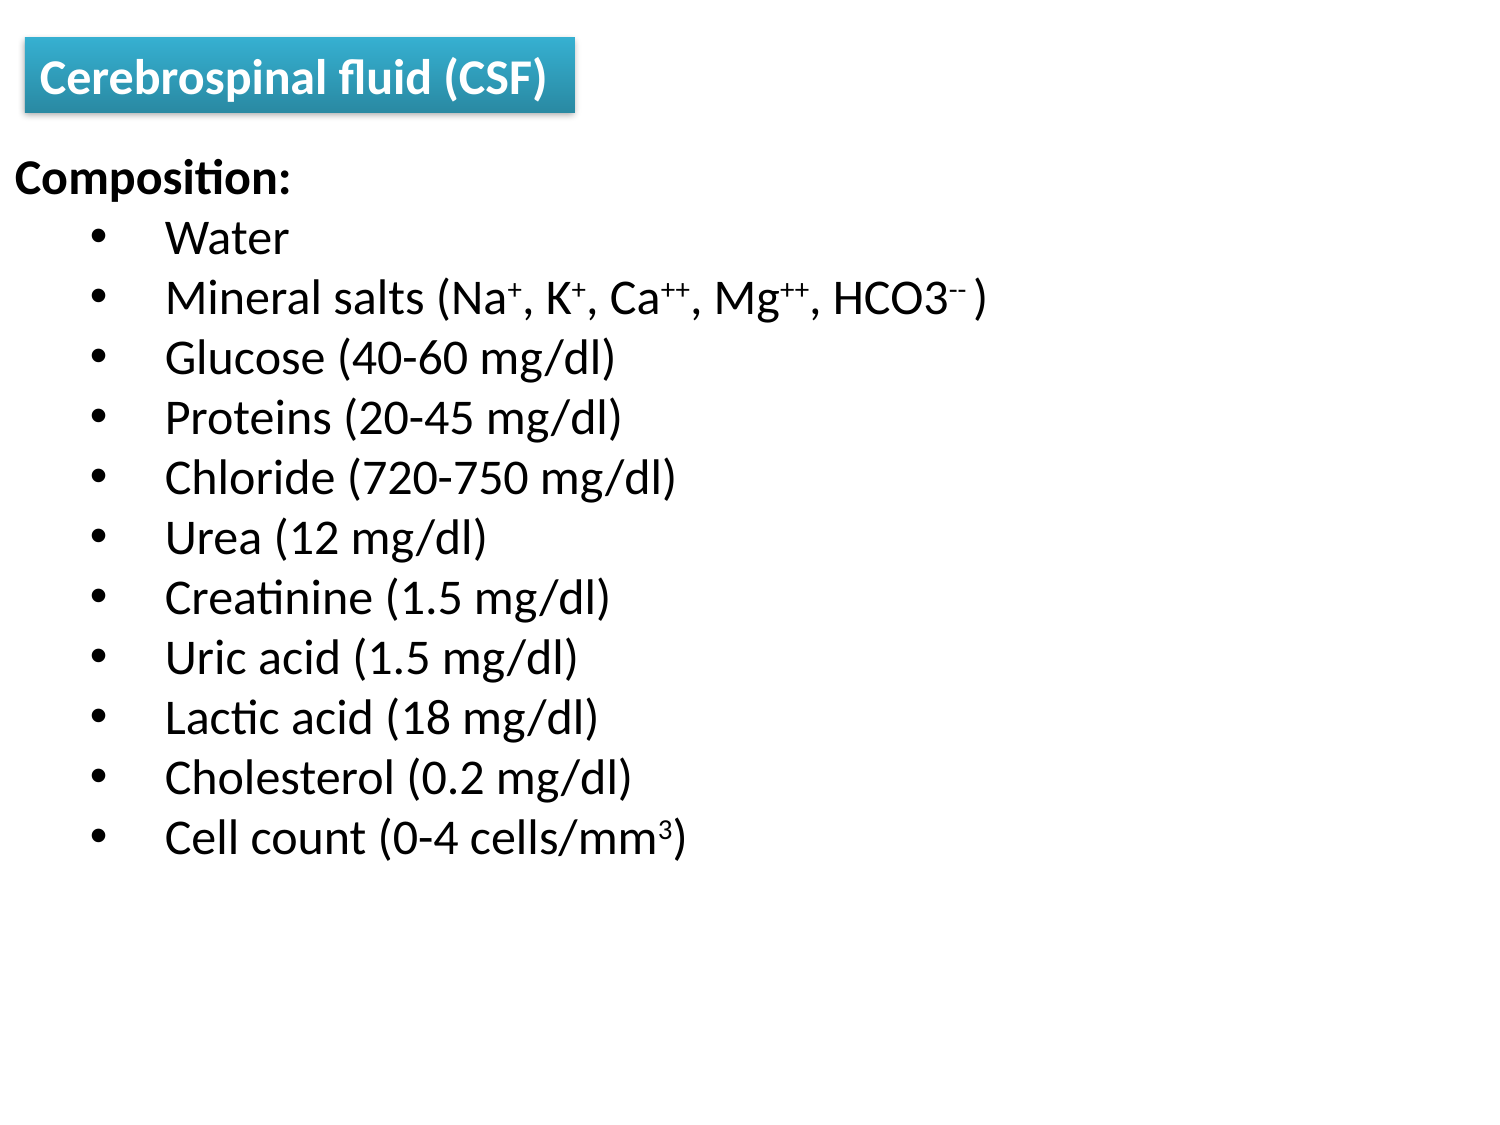

Cerebrospinal fluid (CSF)
Composition:
Water
Mineral salts (Na+, K+, Ca++, Mg++, HCO3-- )
Glucose (40-60 mg/dl)
Proteins (20-45 mg/dl)
Chloride (720-750 mg/dl)
Urea (12 mg/dl)
Creatinine (1.5 mg/dl)
Uric acid (1.5 mg/dl)
Lactic acid (18 mg/dl)
Cholesterol (0.2 mg/dl)
Cell count (0-4 cells/mm3)